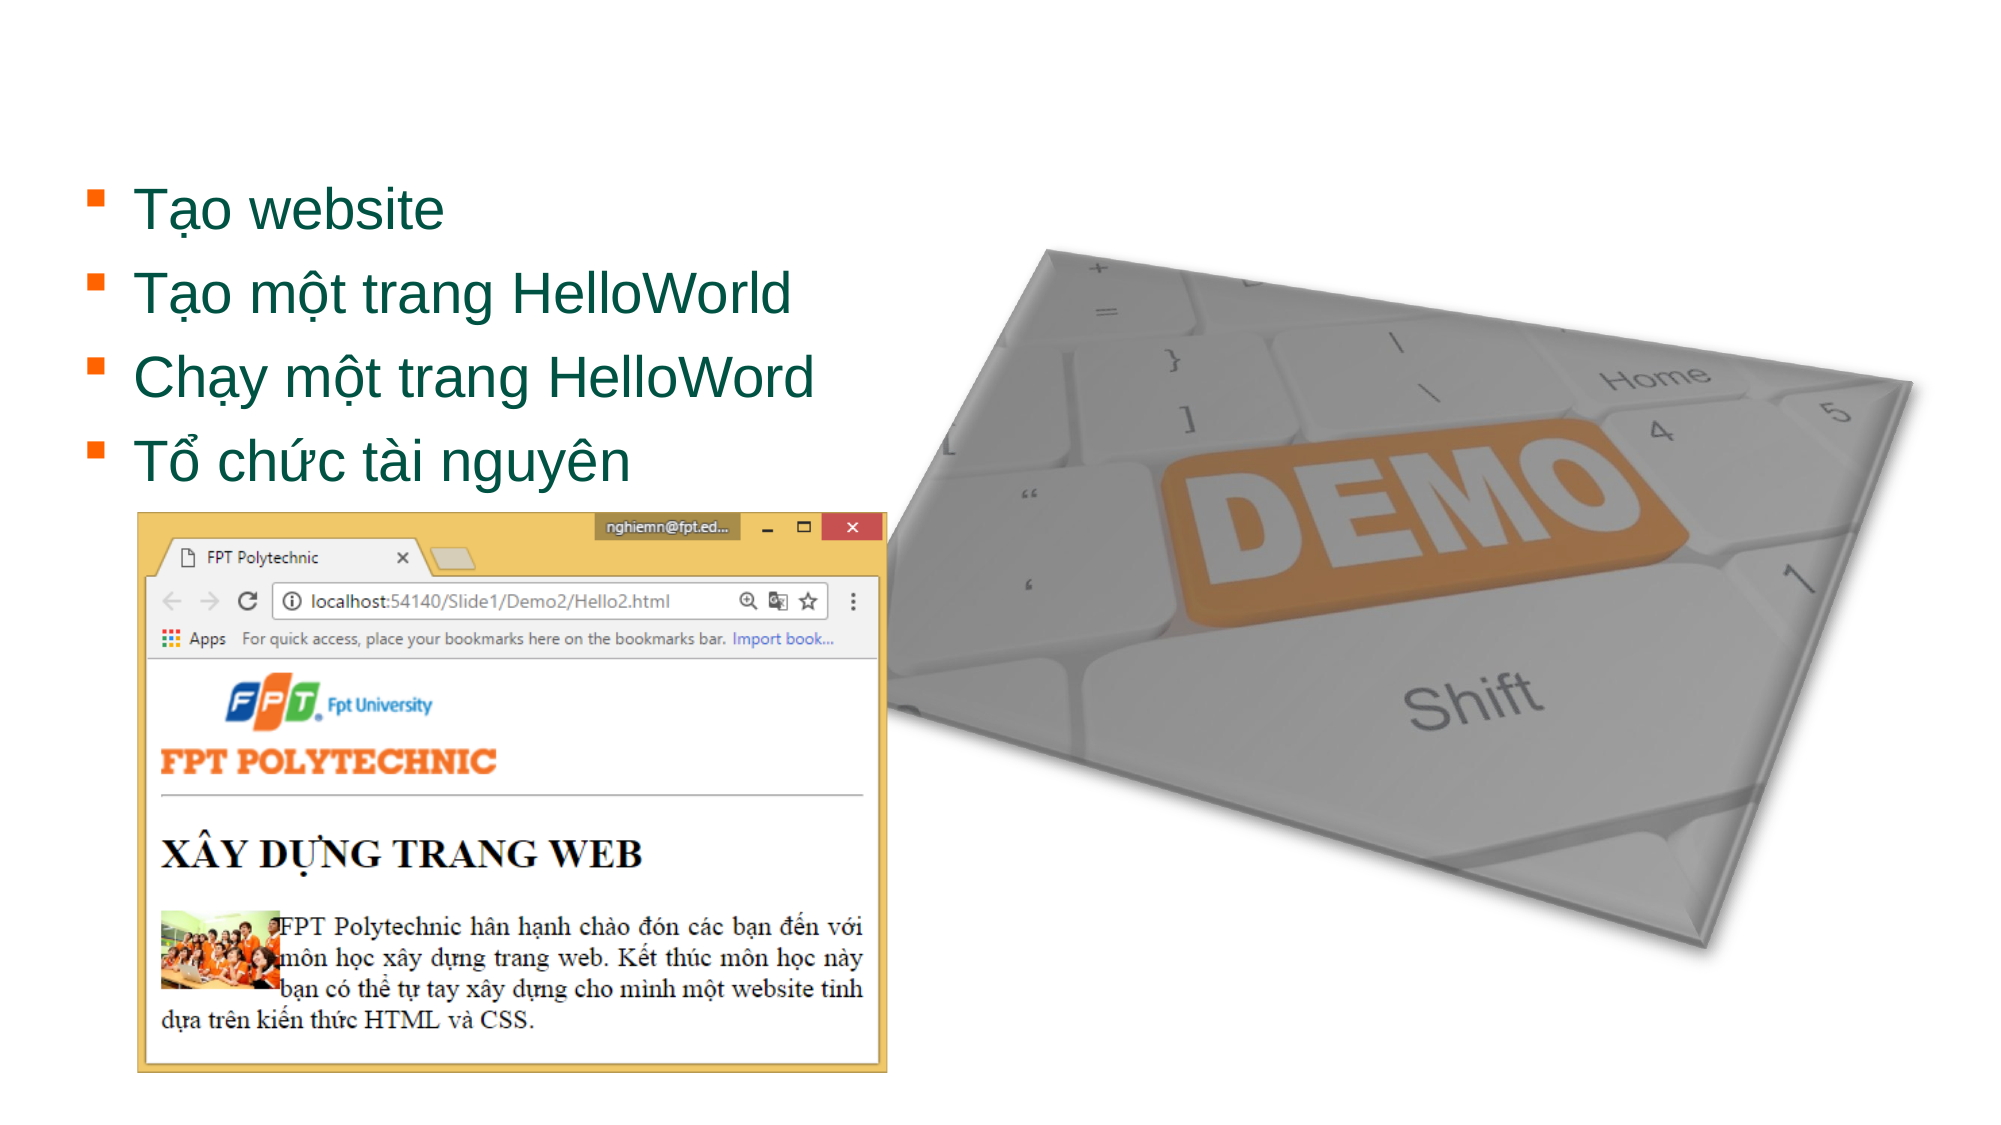

Tạo website
Tạo một trang HelloWorld
Chạy một trang HelloWord
Tổ chức tài nguyên